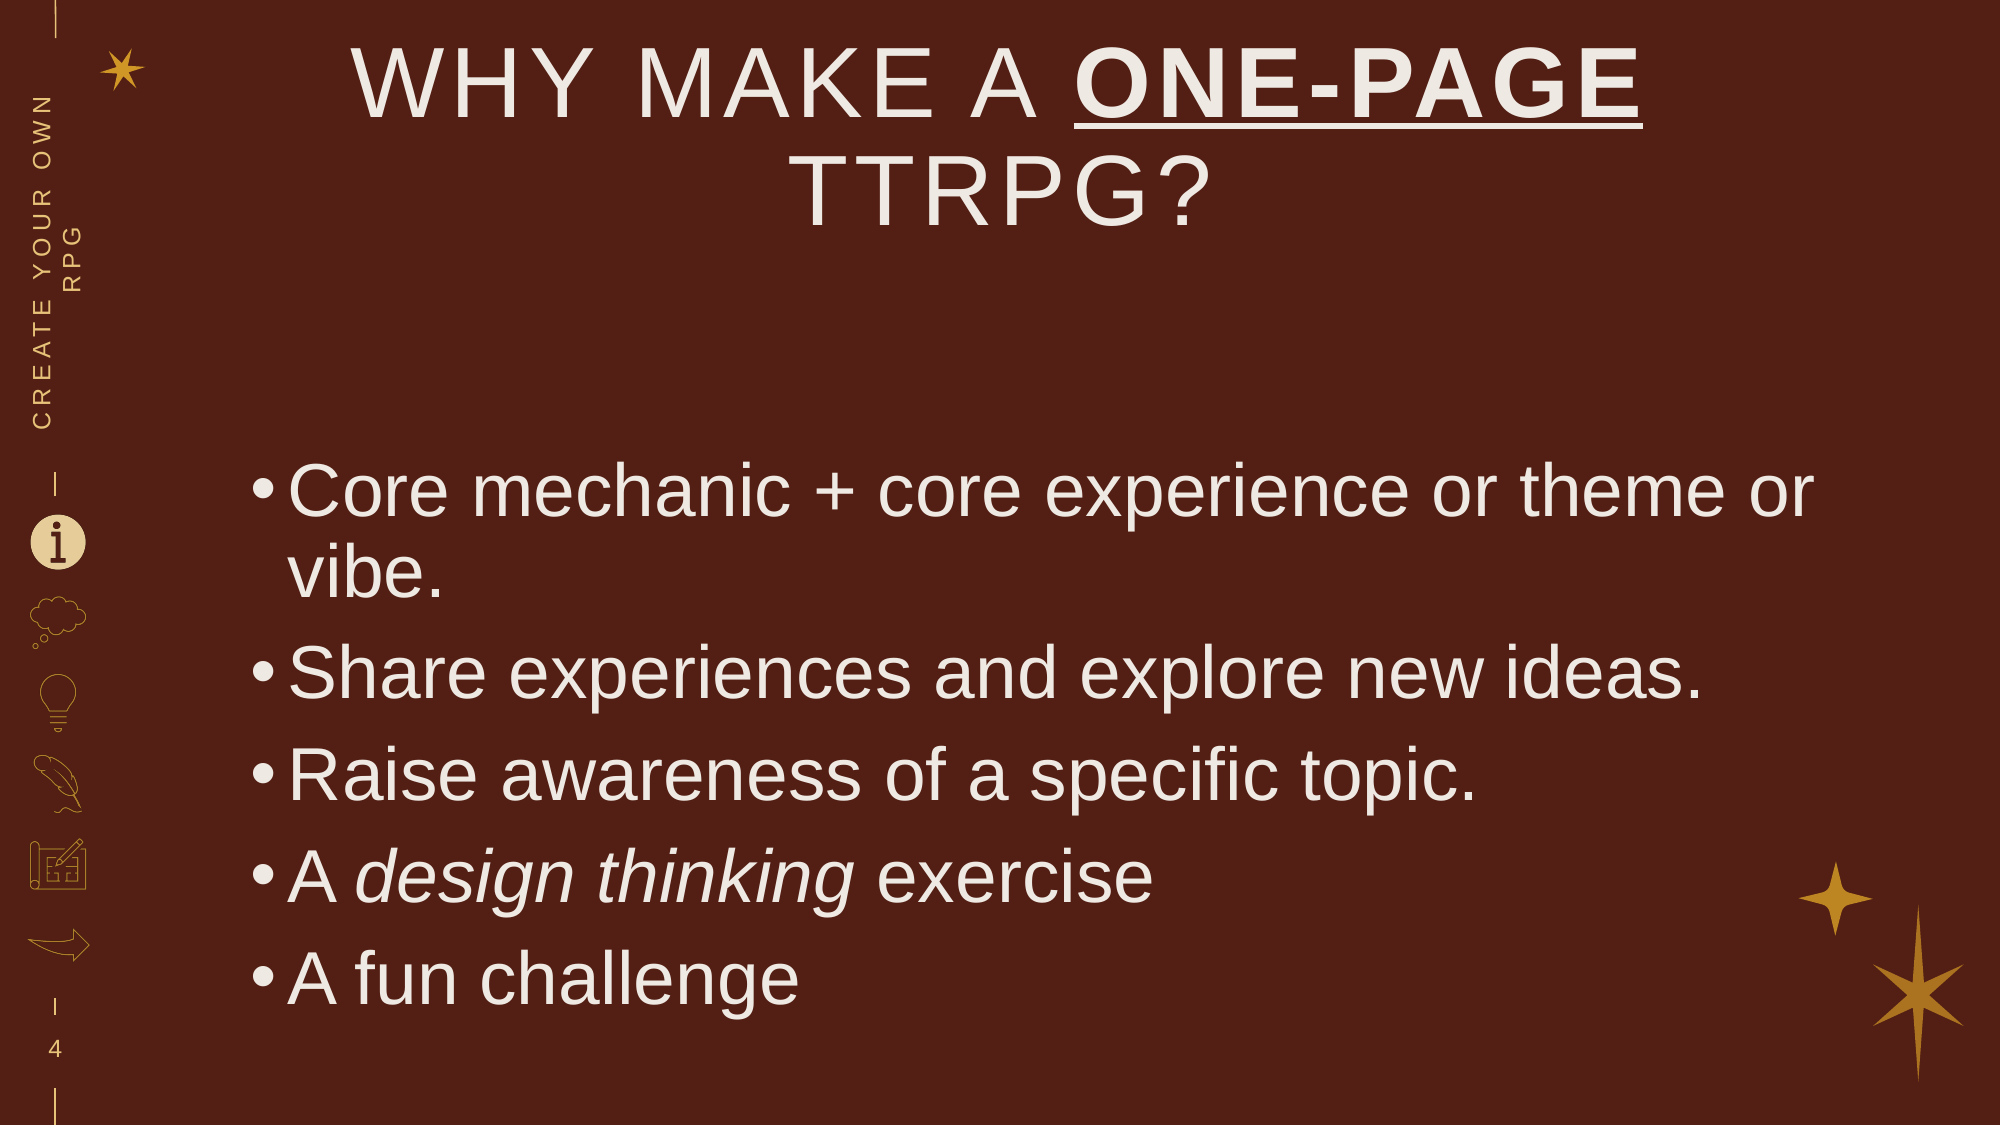

# WHY MAKE A One-PAGE TTRPG?
CREATE YOUR OWN RPG
Core mechanic + core experience or theme or vibe.
Share experiences and explore new ideas.
Raise awareness of a specific topic.
A design thinking exercise
A fun challenge

4